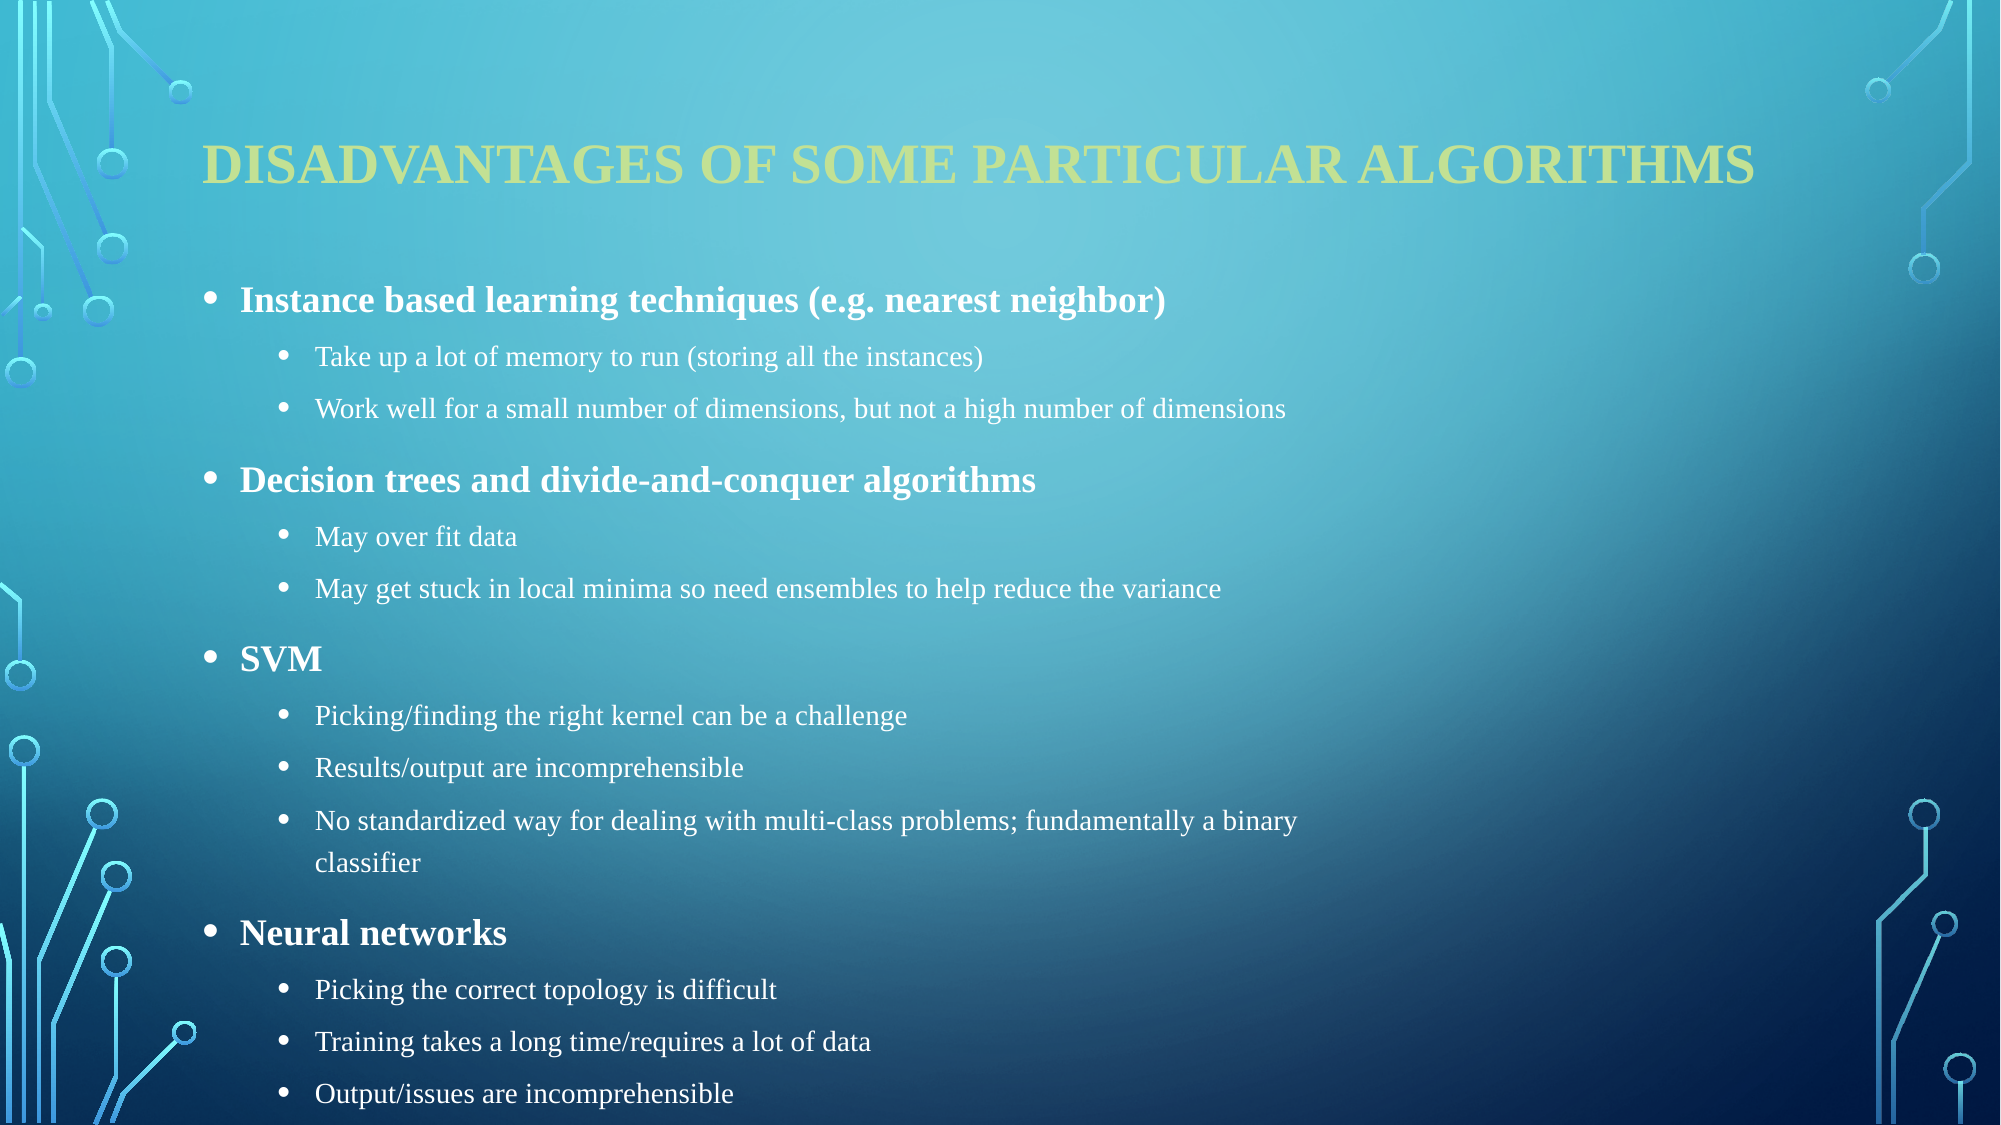

# Disadvantages of some particular algorithms
Instance based learning techniques (e.g. nearest neighbor)
Take up a lot of memory to run (storing all the instances)
Work well for a small number of dimensions, but not a high number of dimensions
Decision trees and divide-and-conquer algorithms
May over fit data
May get stuck in local minima so need ensembles to help reduce the variance
SVM
Picking/finding the right kernel can be a challenge
Results/output are incomprehensible
No standardized way for dealing with multi-class problems; fundamentally a binary classifier
Neural networks
Picking the correct topology is difficult
Training takes a long time/requires a lot of data
Output/issues are incomprehensible